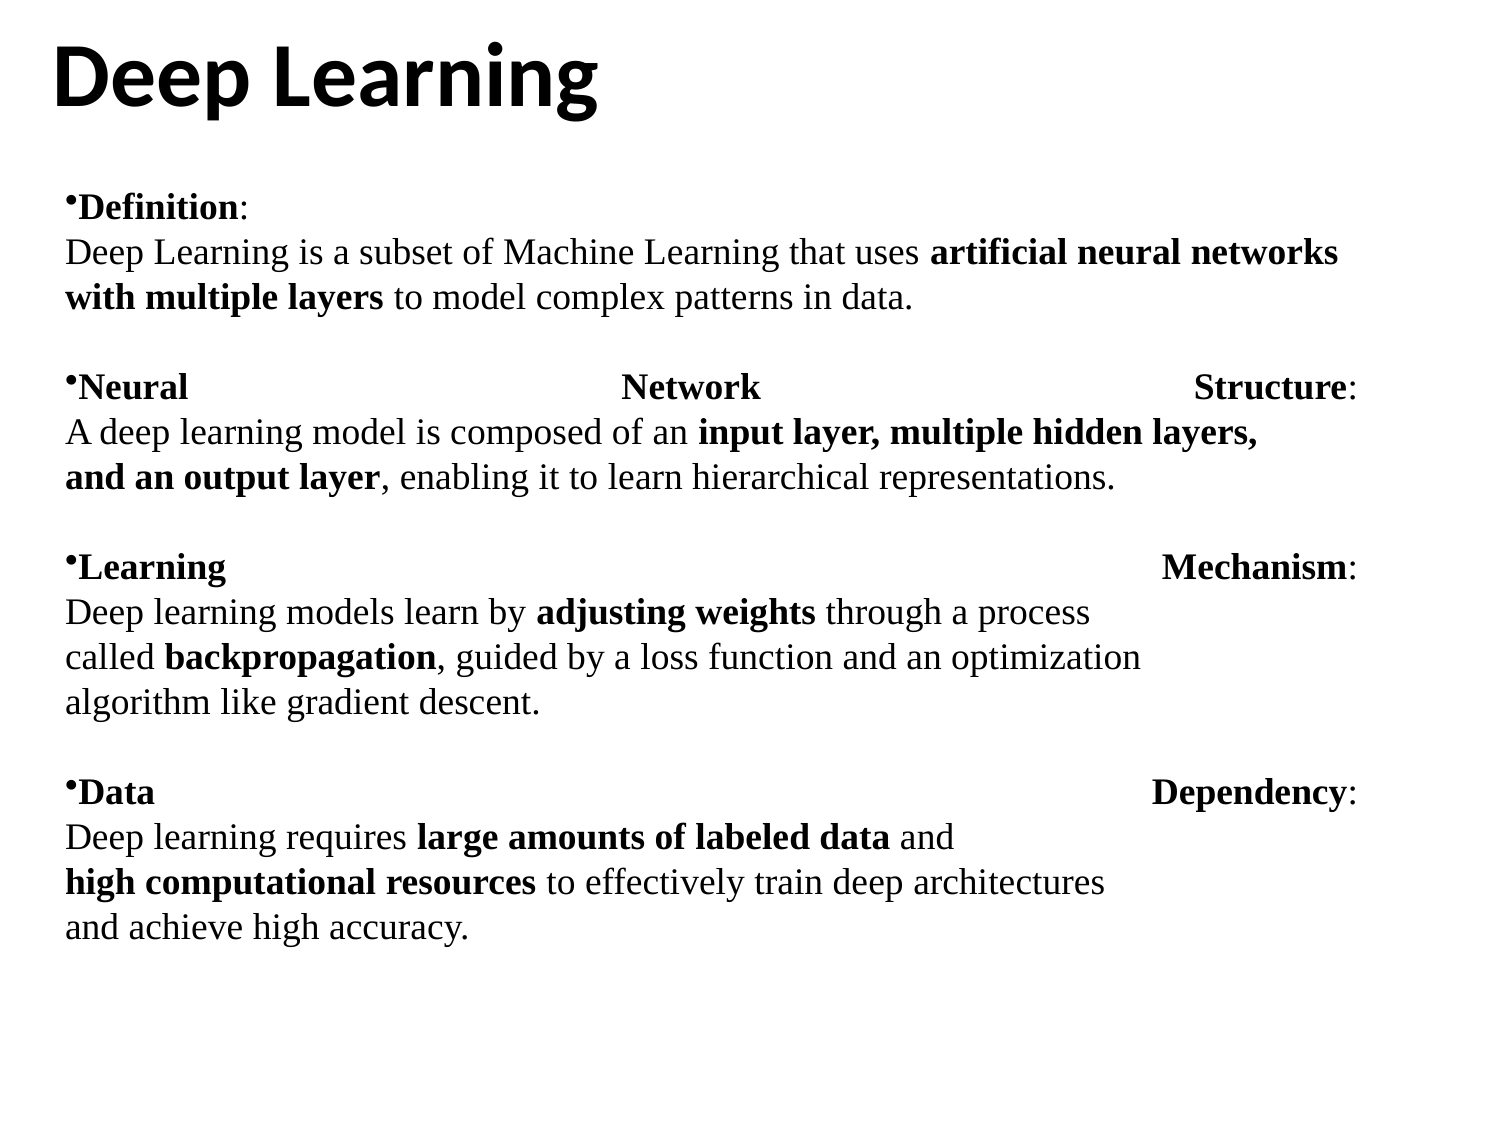

# Deep Learning
Definition:
Deep Learning is a subset of Machine Learning that uses artificial neural networks
with multiple layers to model complex patterns in data.

Neural Network Structure:
A deep learning model is composed of an input layer, multiple hidden layers,
and an output layer, enabling it to learn hierarchical representations.

Learning Mechanism:
Deep learning models learn by adjusting weights through a process
called backpropagation, guided by a loss function and an optimization
algorithm like gradient descent.

Data Dependency:
Deep learning requires large amounts of labeled data and
high computational resources to effectively train deep architectures
and achieve high accuracy.